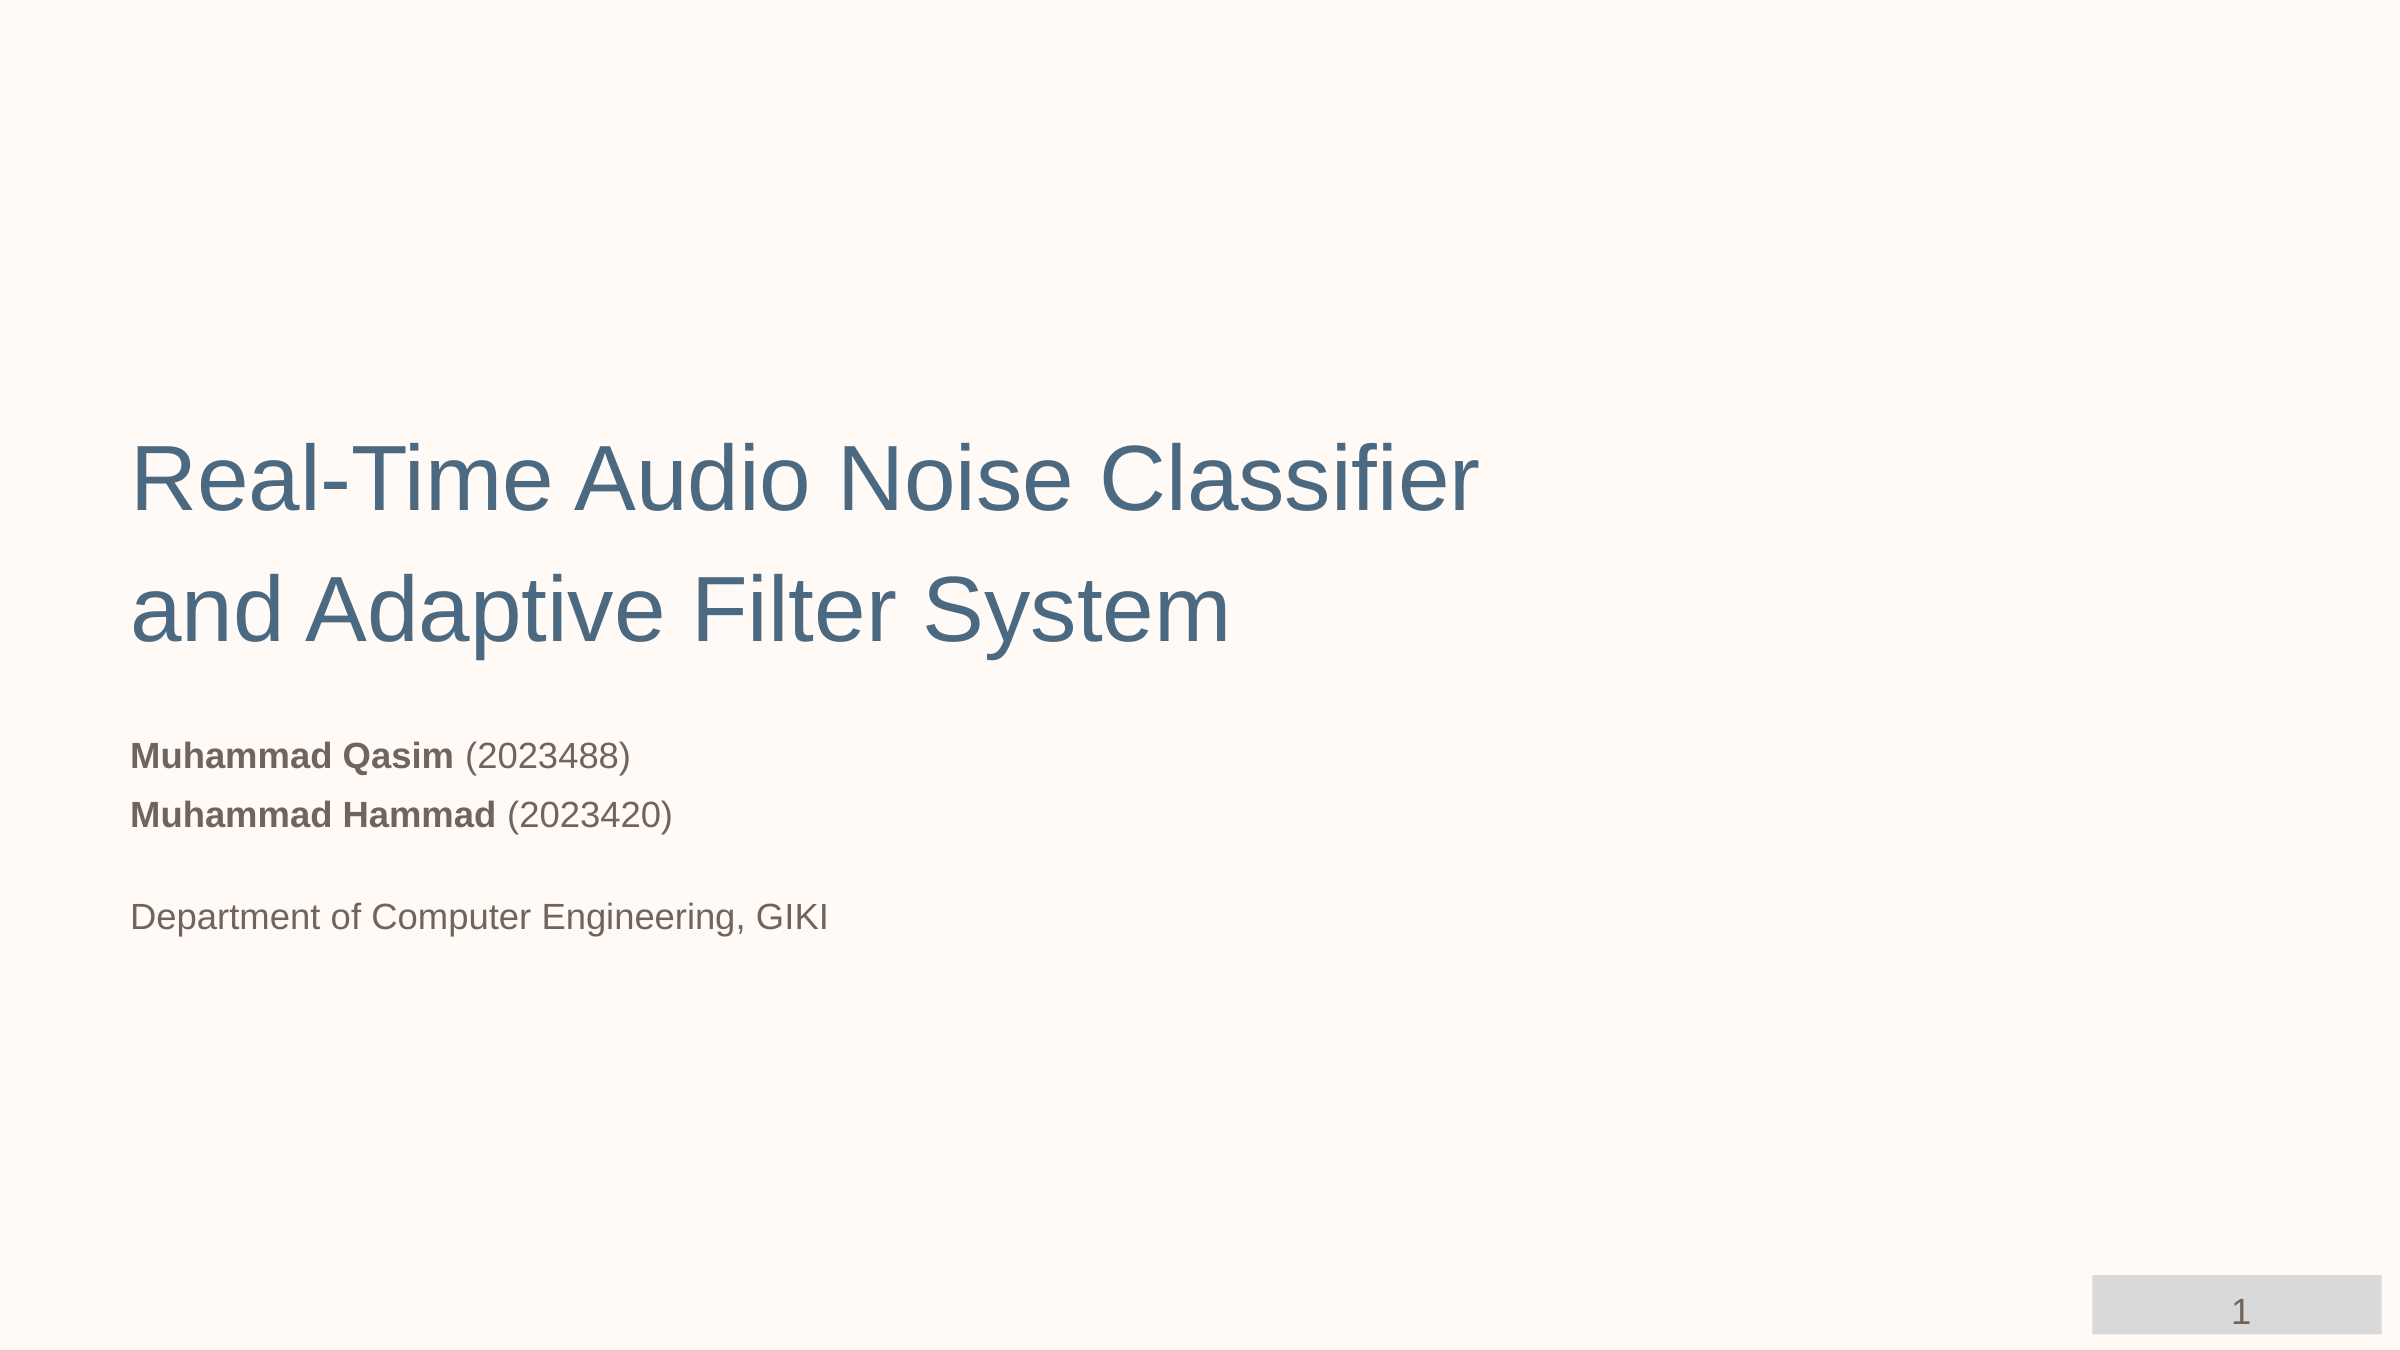

Real-Time Audio Noise Classifier
and Adaptive Filter System
Muhammad Qasim (2023488)
Muhammad Hammad (2023420)
Department of Computer Engineering, GIKI
1